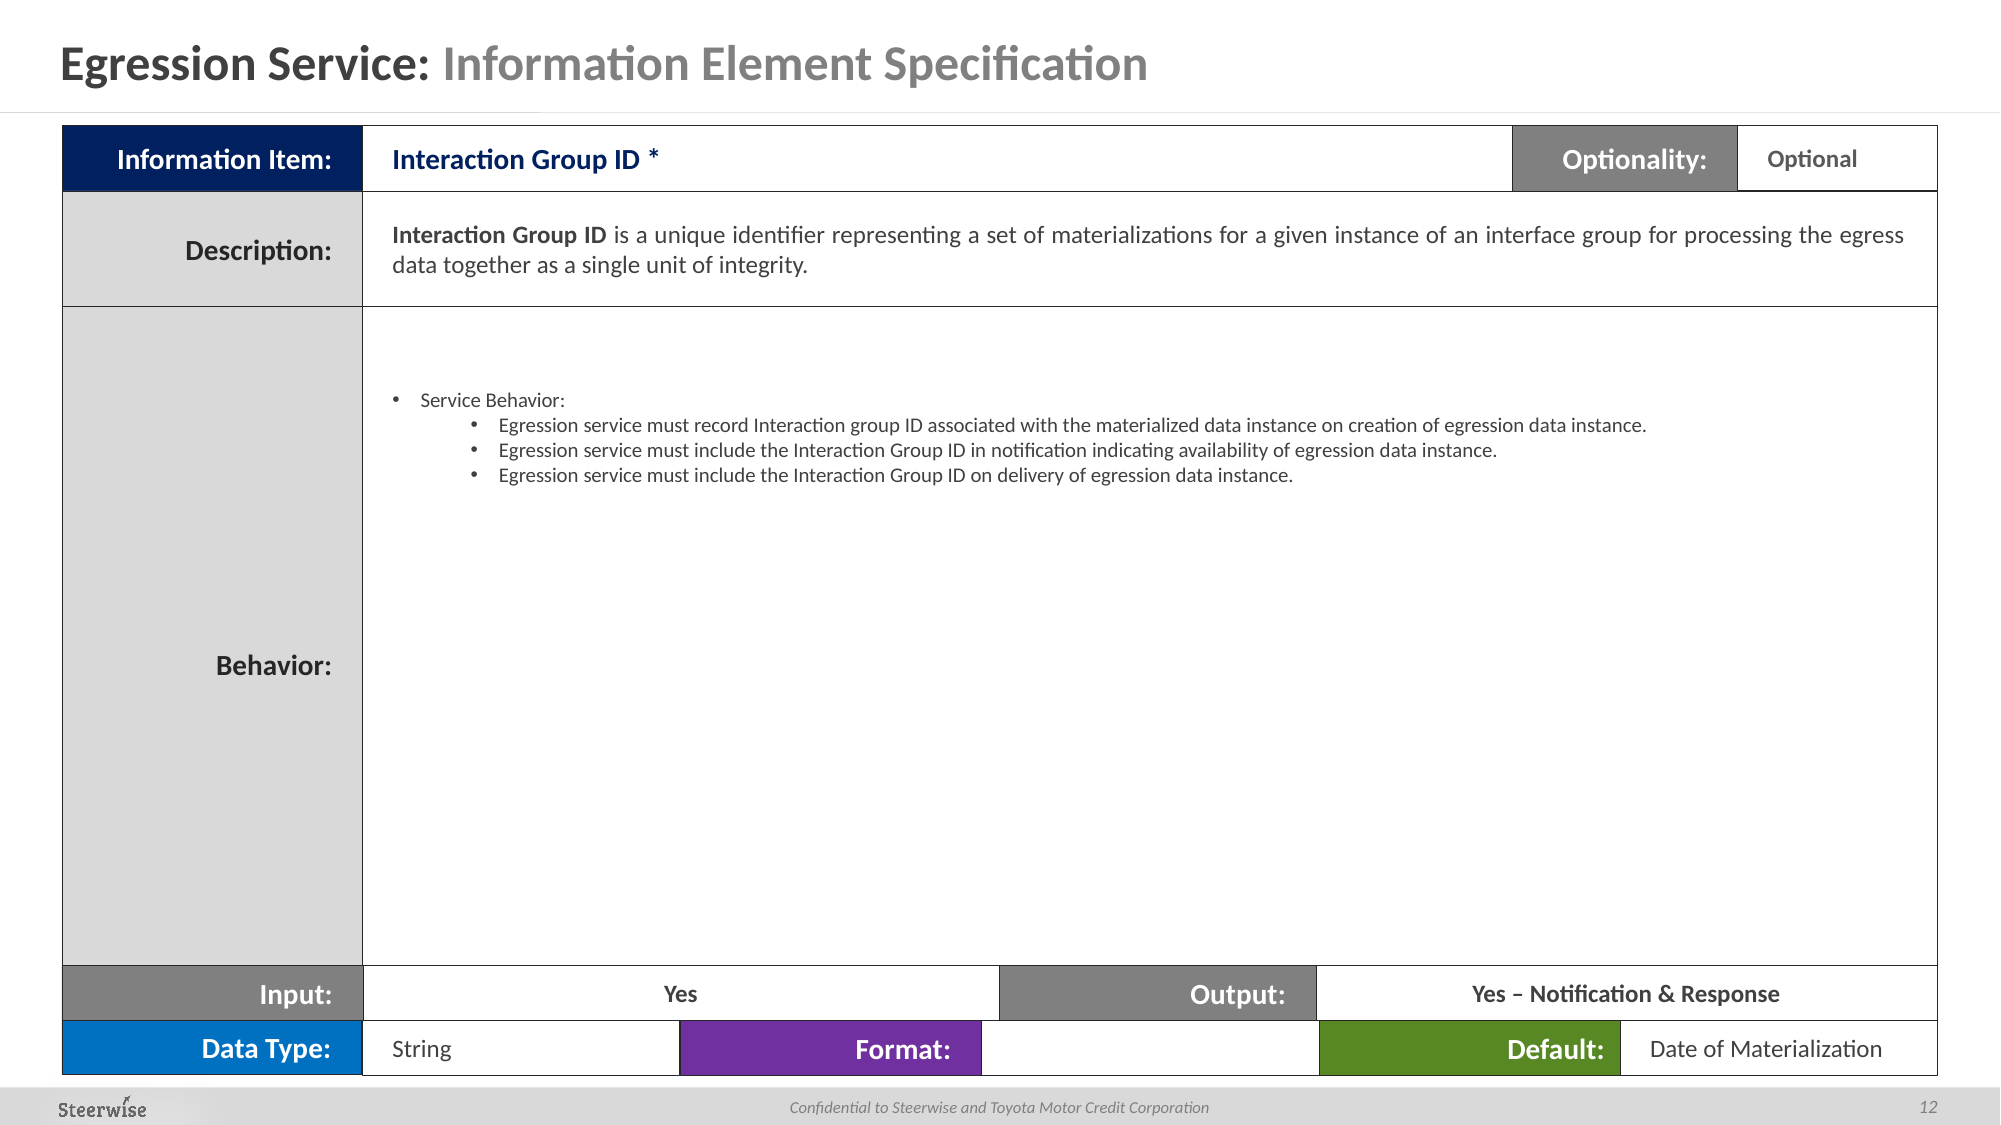

# Egression Service: Information Element Specification
Optional
Information Item:
Interaction Group ID *
Optionality:
Description:
Interaction Group ID is a unique identifier representing a set of materializations for a given instance of an interface group for processing the egress data together as a single unit of integrity.

Service Behavior:
Egression service must record Interaction group ID associated with the materialized data instance on creation of egression data instance.
Egression service must include the Interaction Group ID in notification indicating availability of egression data instance.
Egression service must include the Interaction Group ID on delivery of egression data instance.
Behavior:
Output:
Yes – Notification & Response
Input:
Yes
Data Type:
Default:
Date of Materialization
Format:

String
12